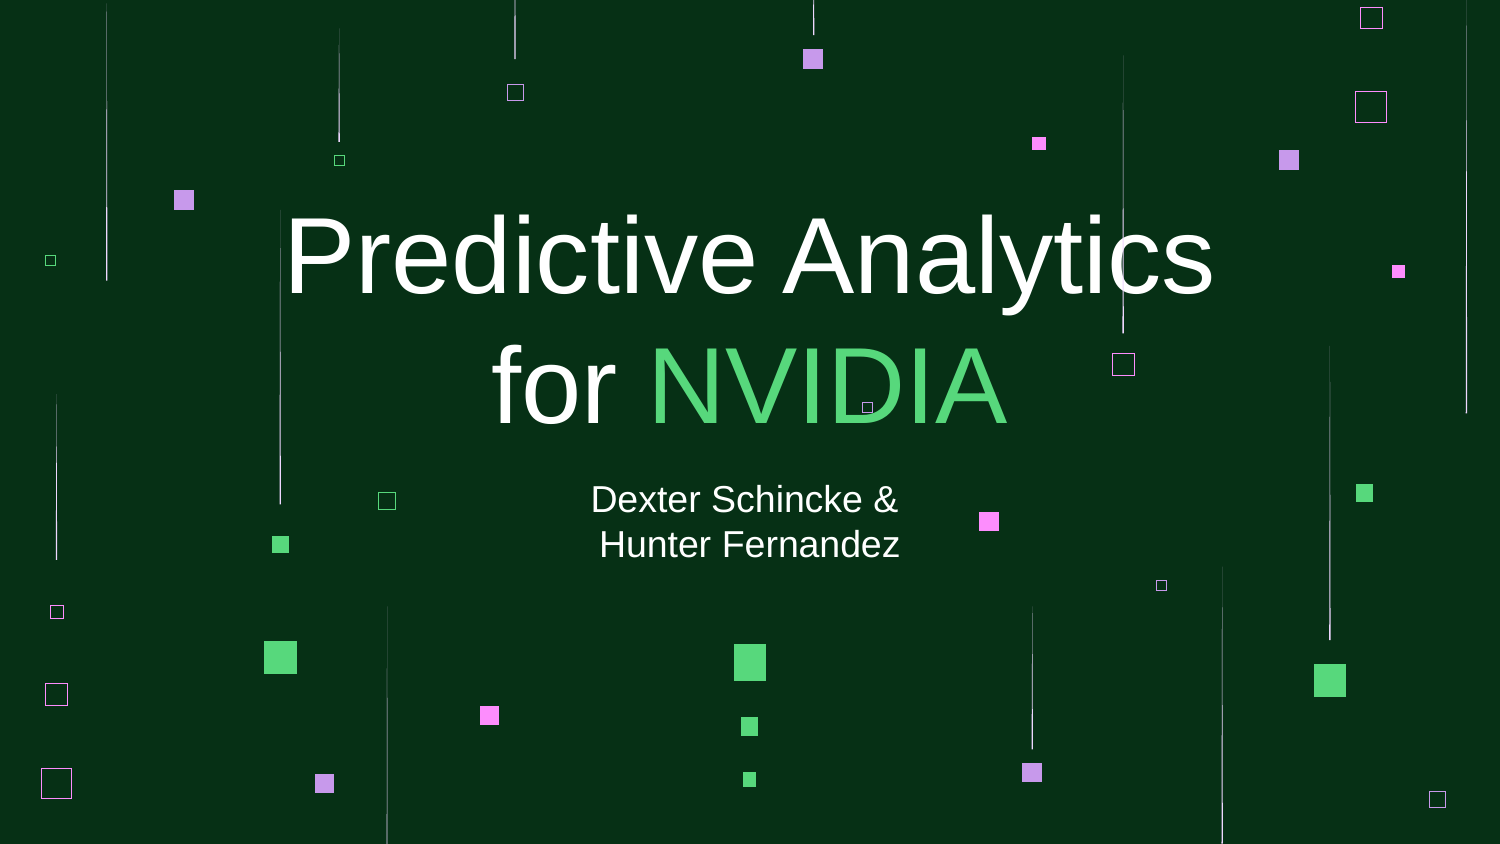

# Predictive Analytics for NVIDIA

Dexter Schincke &
Hunter Fernandez